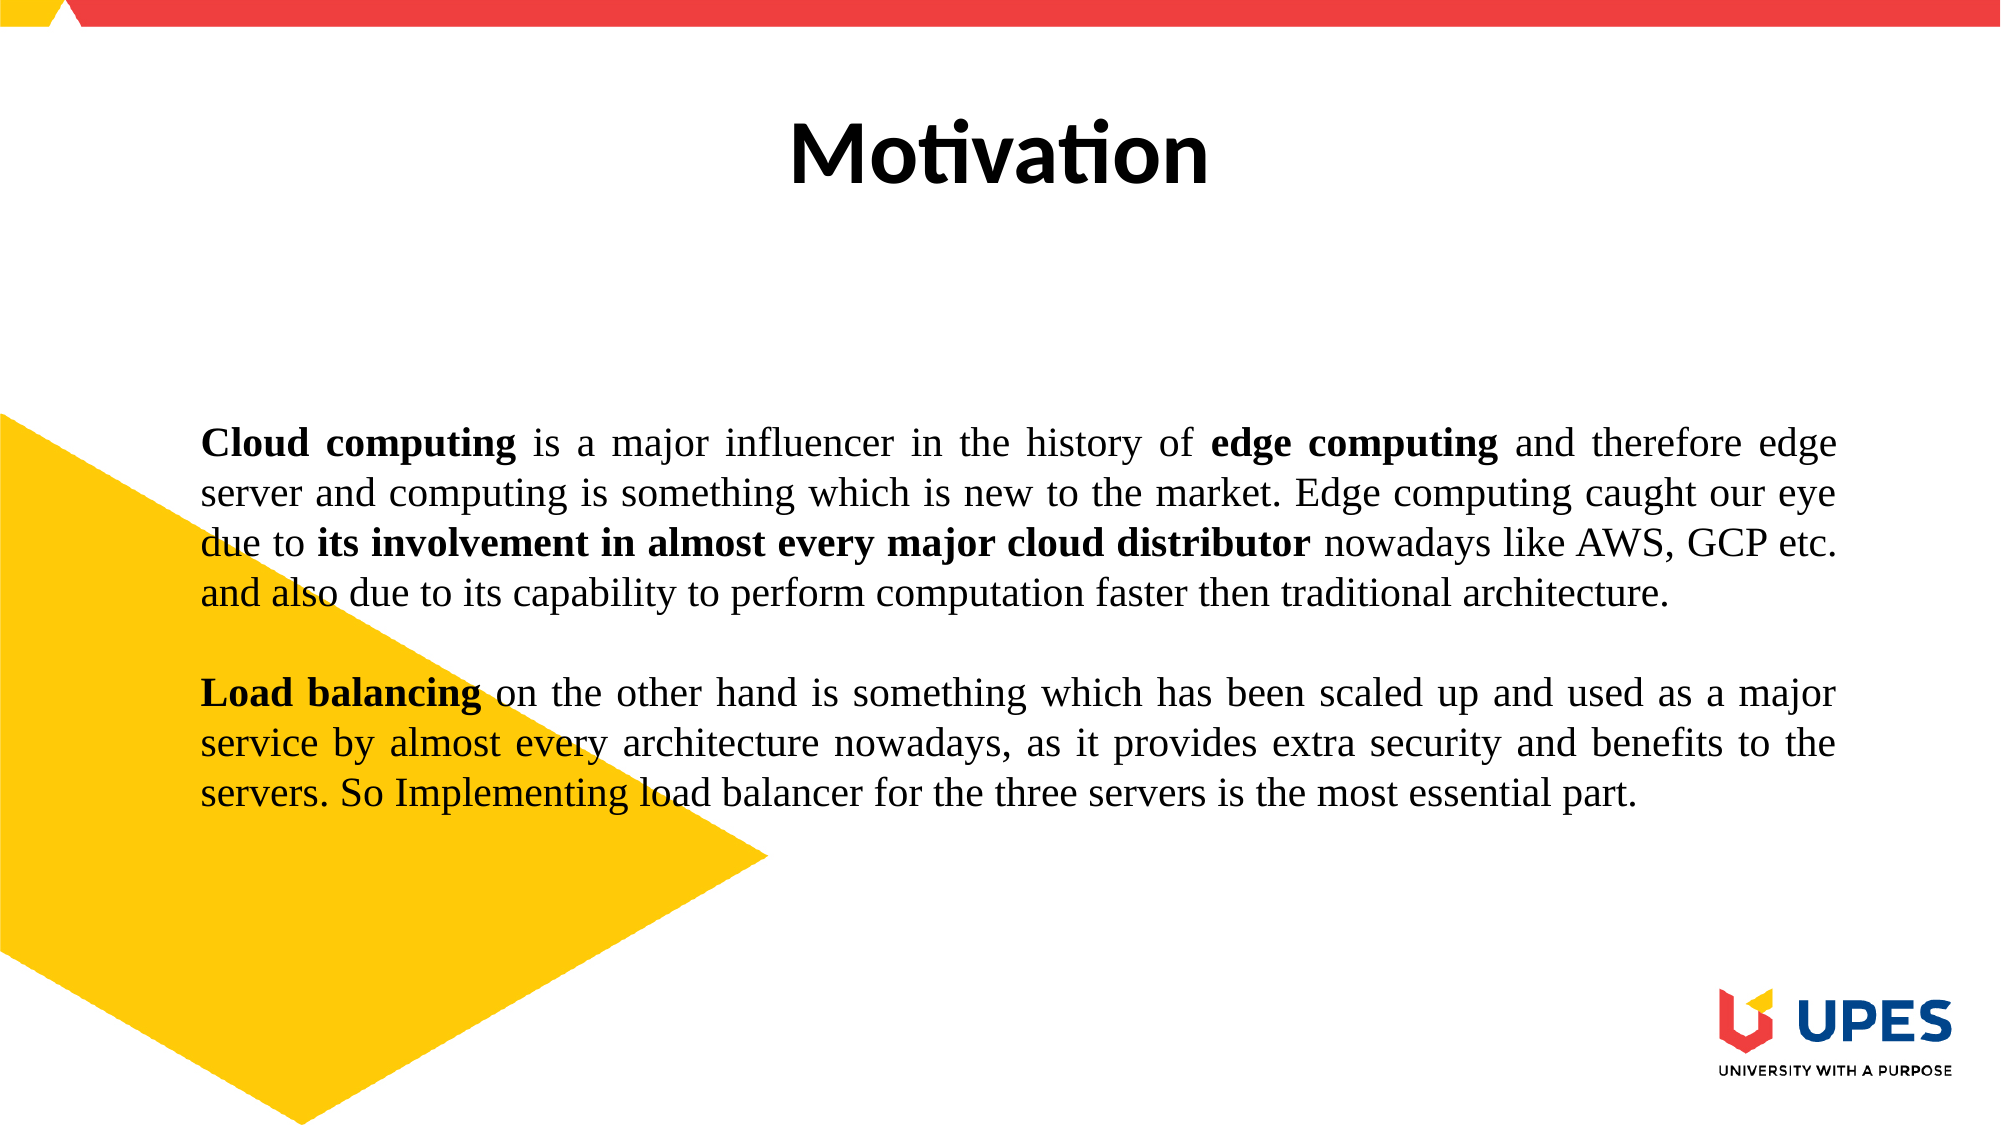

# Motivation

Cloud computing is a major influencer in the history of edge computing and therefore edge server and computing is something which is new to the market. Edge computing caught our eye due to its involvement in almost every major cloud distributor nowadays like AWS, GCP etc. and also due to its capability to perform computation faster then traditional architecture.

Load balancing on the other hand is something which has been scaled up and used as a major service by almost every architecture nowadays, as it provides extra security and benefits to the servers. So Implementing load balancer for the three servers is the most essential part.